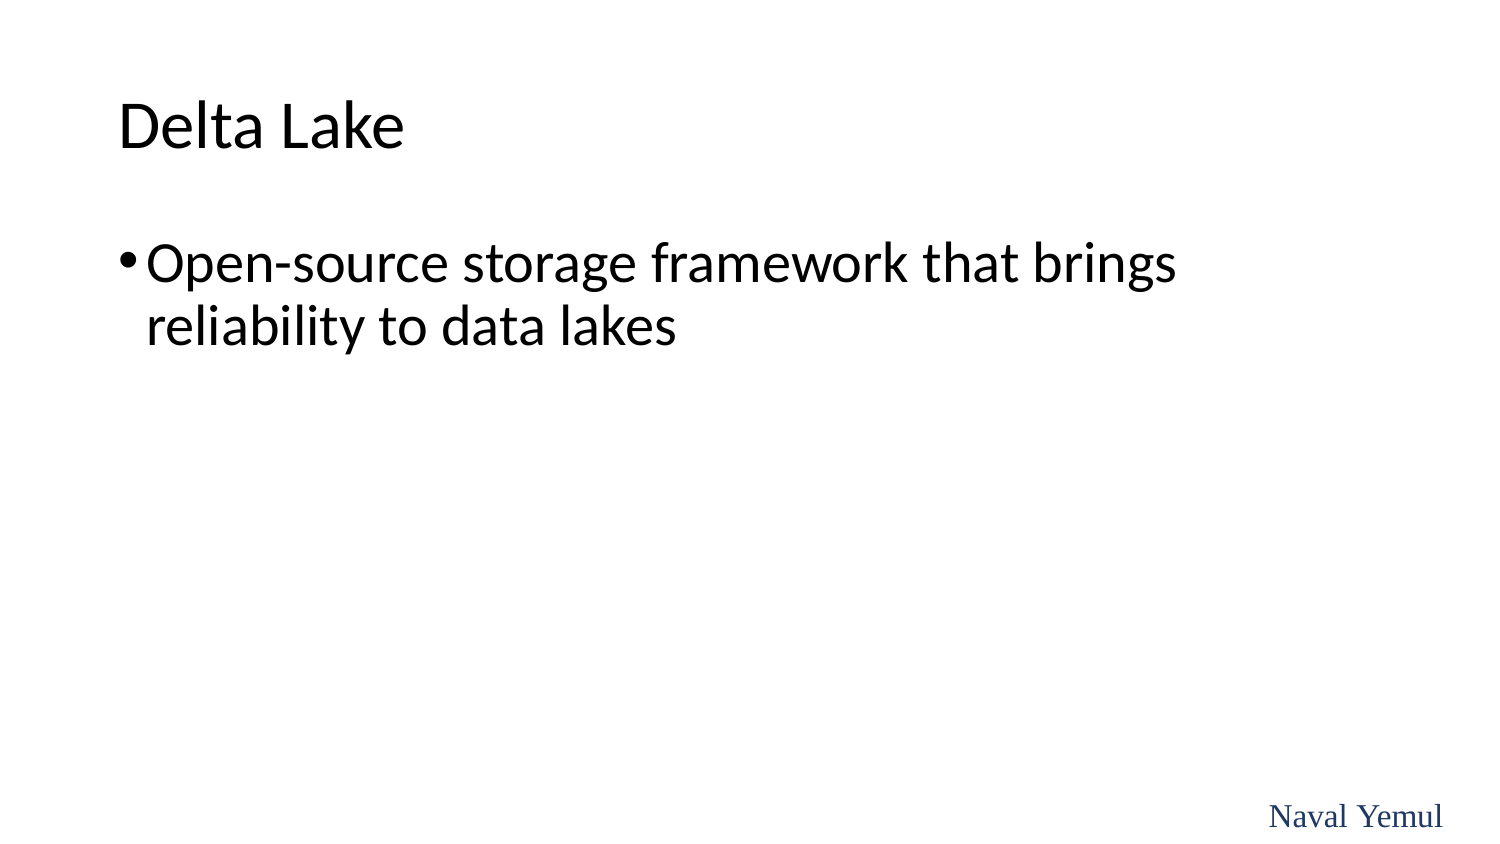

# Delta Lake
Open-source storage framework that brings reliability to data lakes

Naval Yemul